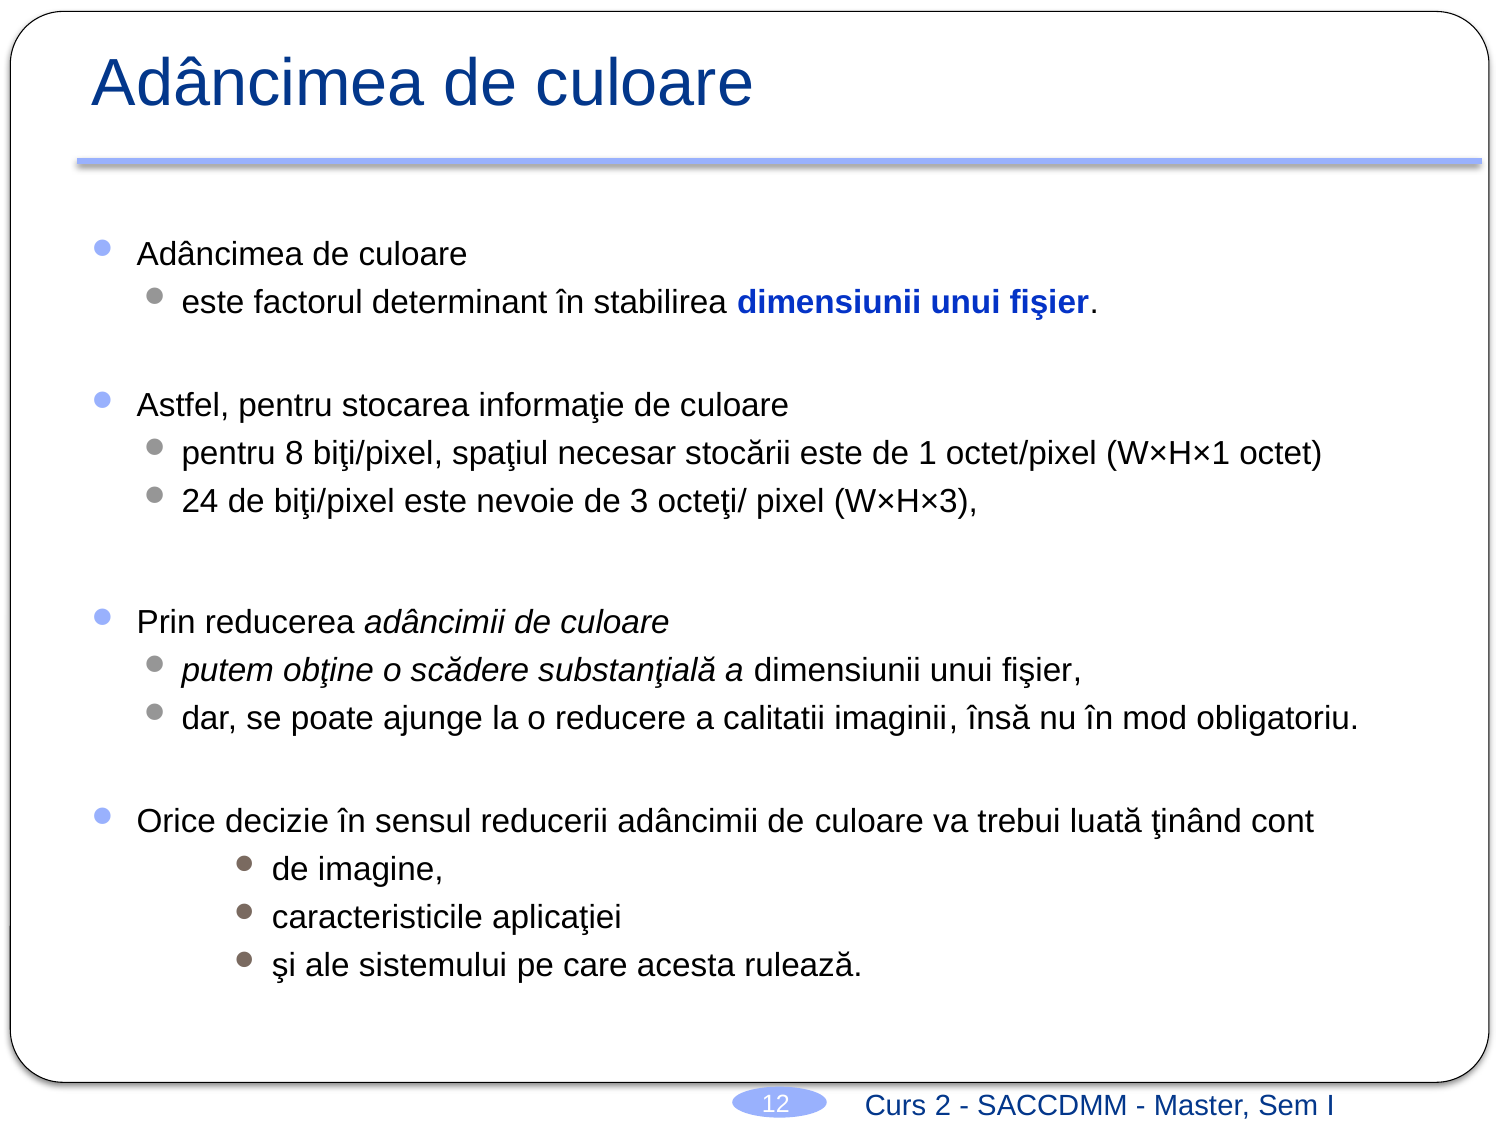

# Adâncimea de culoare

Adâncimea de culoare
este factorul determinant în stabilirea dimensiunii unui fişier.

Astfel, pentru stocarea informaţie de culoare
pentru 8 biţi/pixel, spaţiul necesar stocării este de 1 octet/pixel (W×H×1 octet)
24 de biţi/pixel este nevoie de 3 octeţi/ pixel (W×H×3),

Prin reducerea adâncimii de culoare
putem obţine o scădere substanţială a dimensiunii unui fişier,
dar, se poate ajunge la o reducere a calitatii imaginii, însă nu în mod obligatoriu.

Orice decizie în sensul reducerii adâncimii de culoare va trebui luată ţinând cont
de imagine,
caracteristicile aplicaţiei
şi ale sistemului pe care acesta rulează.
Curs 2 - SACCDMM - Master, Sem I
12